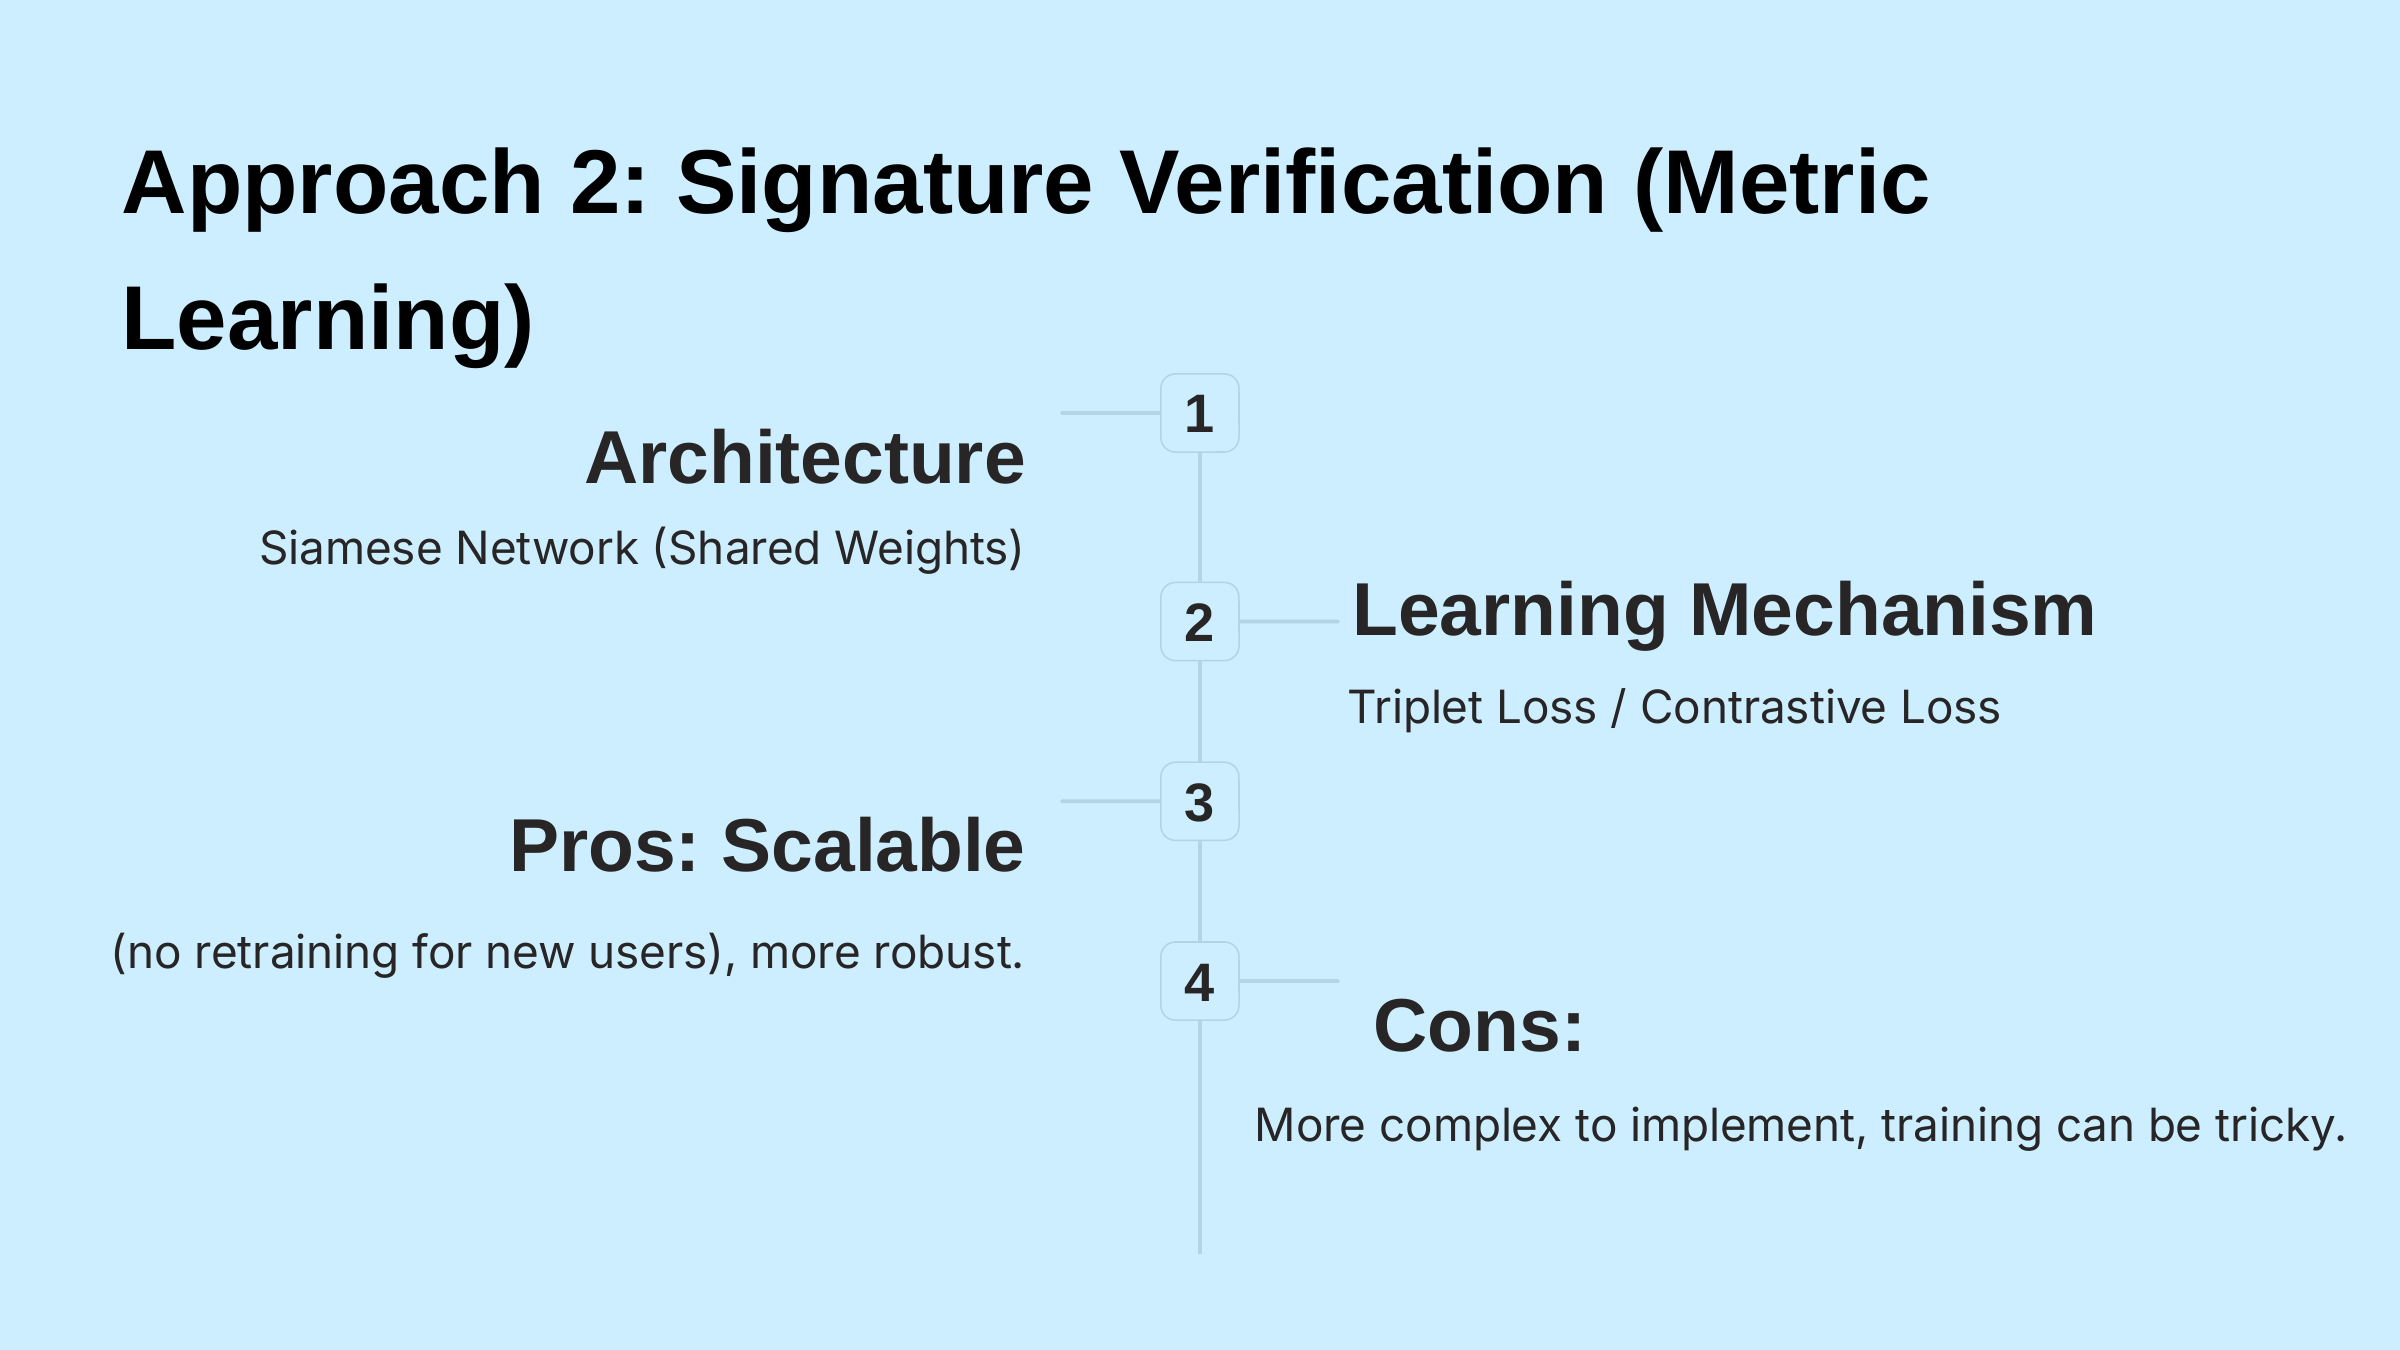

Approach 2: Signature Verification (Metric Learning)

1
Architecture

Siamese Network (Shared Weights)
Learning Mechanism

2

Triplet Loss / Contrastive Loss

3
Pros: Scalable

(no retraining for new users), more robust.

4
Cons:

More complex to implement, training can be tricky.